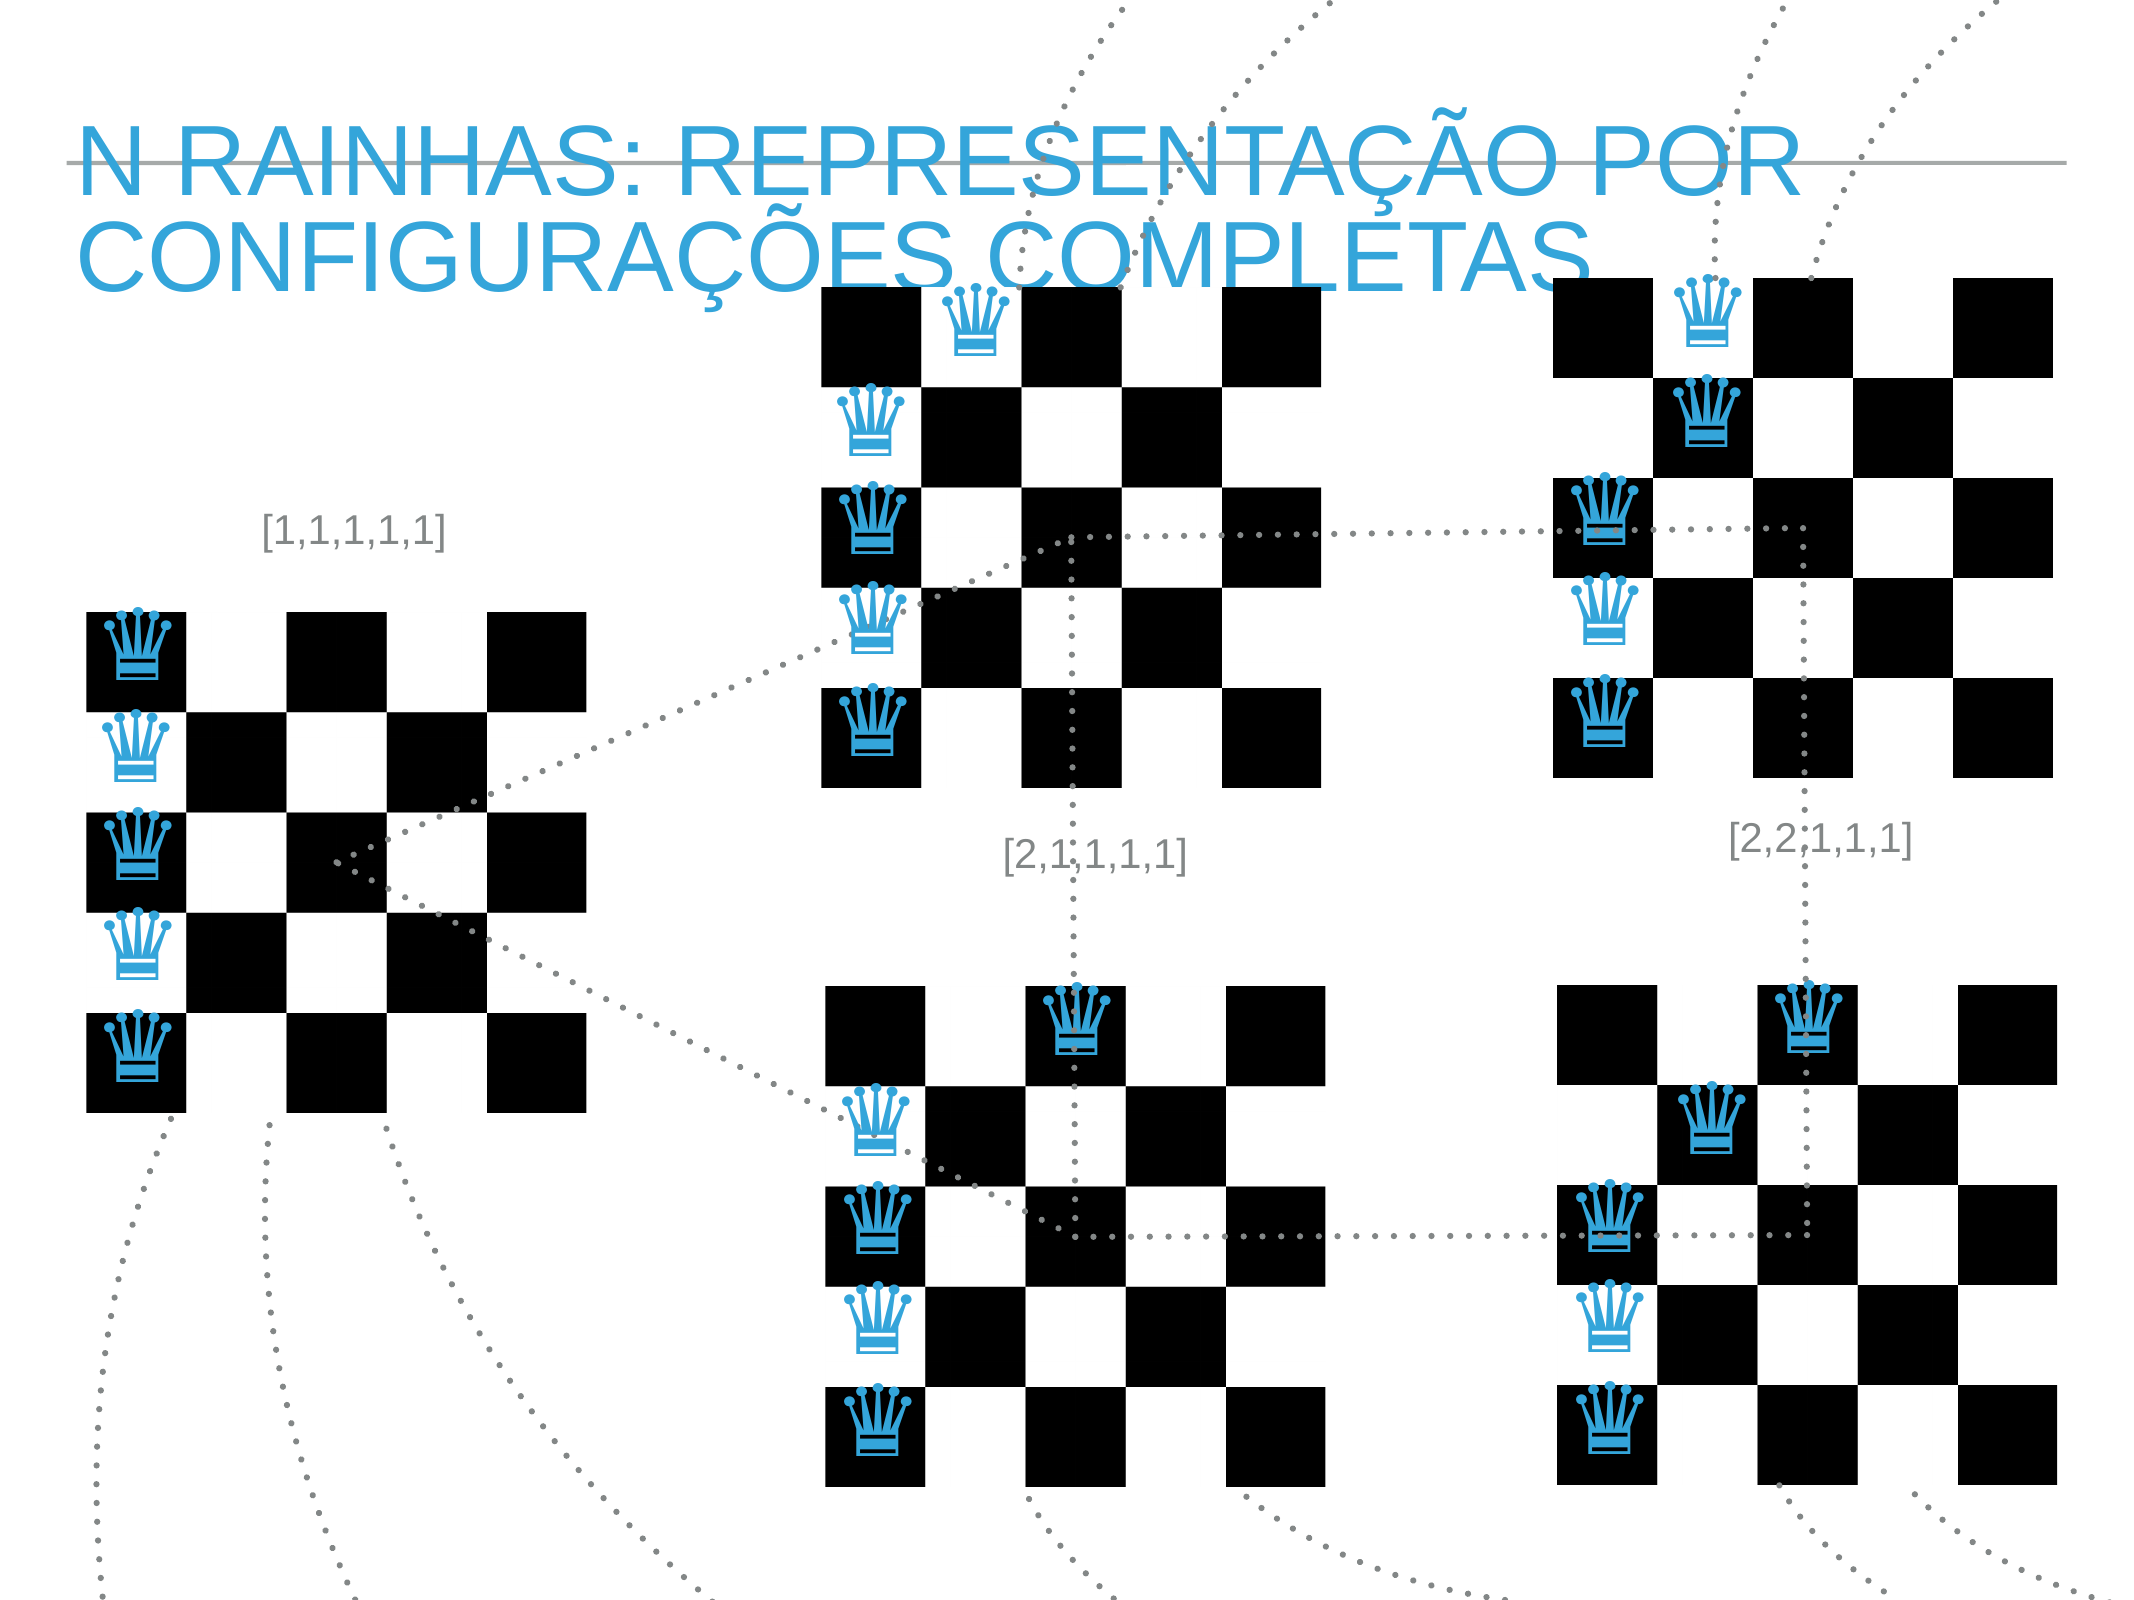

n rainhas: representação por configurações completas
♛
♛

♛
♛
♛
♛
[1,1,1,1,1]

♛
♛
♛

♛
♛
♛
♛
[2,2,1,1,1]
[2,1,1,1,1]

♛
♛
♛

♛
♛
♛

♛
♛

♛
♛
♛
♛